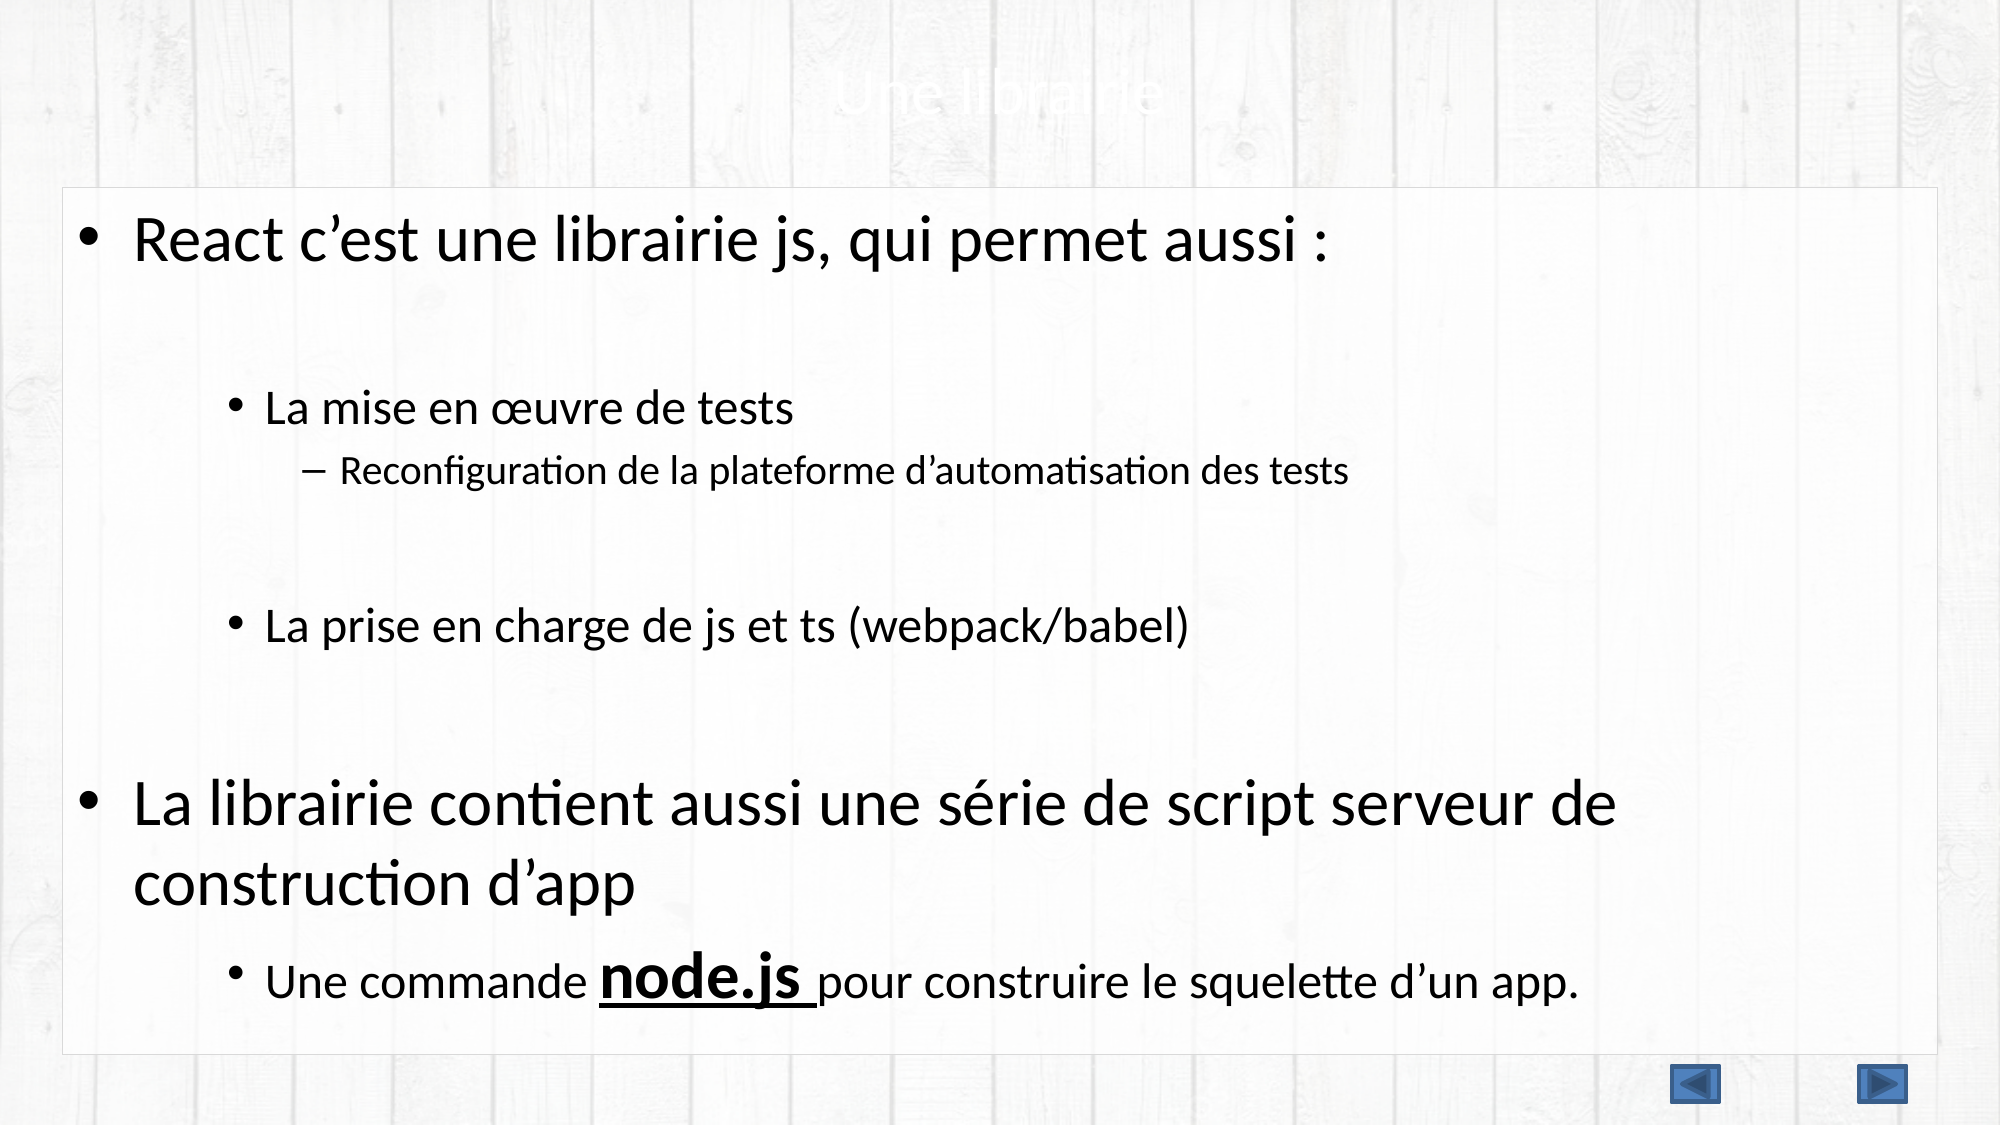

# Une librairie
React c’est une librairie js, qui permet aussi :

La mise en œuvre de tests
Reconfiguration de la plateforme d’automatisation des tests

La prise en charge de js et ts (webpack/babel)

La librairie contient aussi une série de script serveur de construction d’app
Une commande node.js pour construire le squelette d’un app.